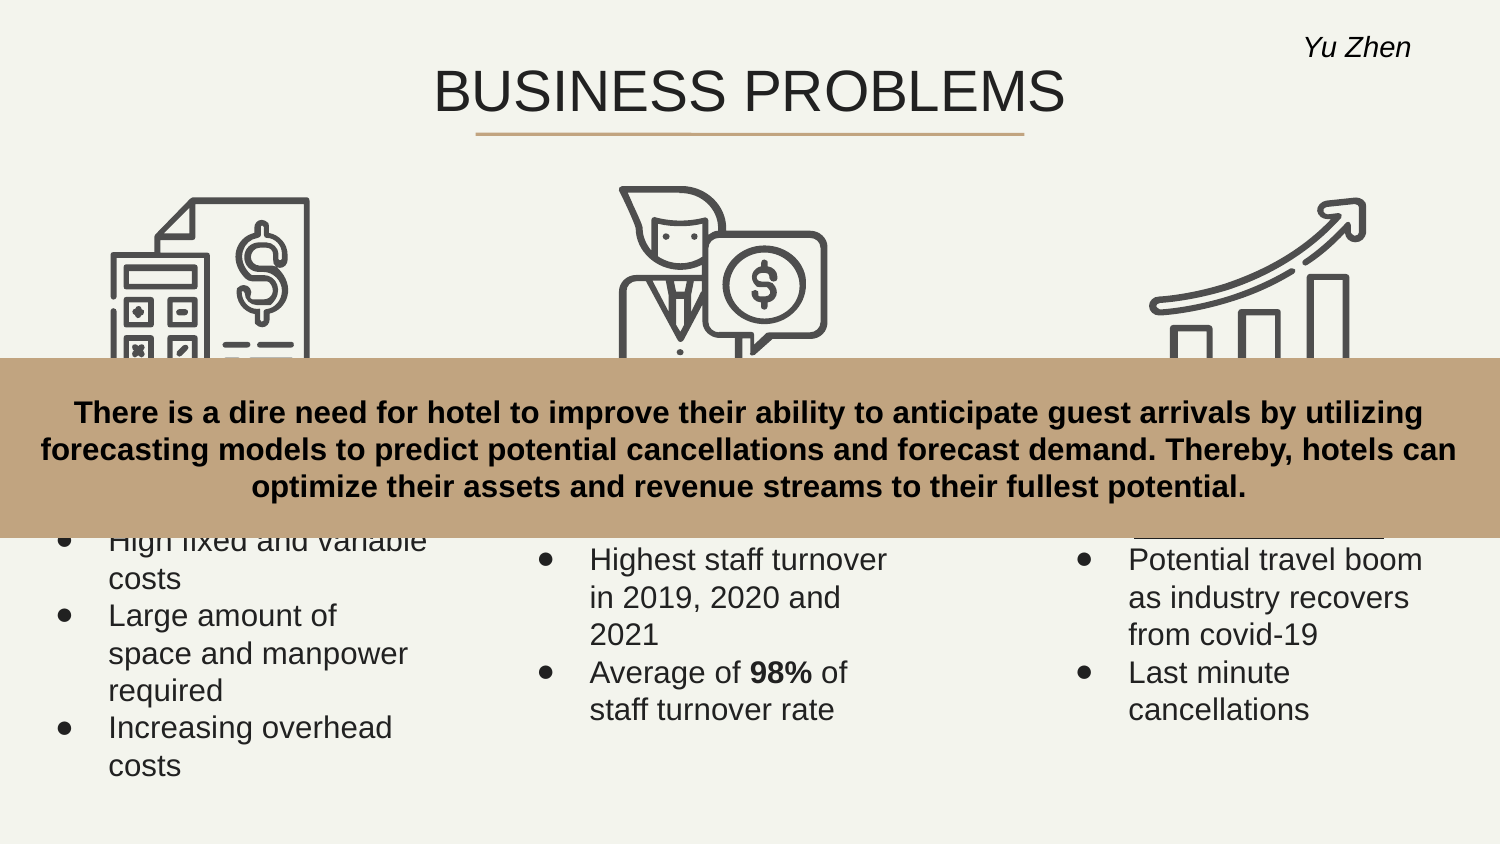

Yu Zhen
# BUSINESS PROBLEMS

There is a dire need for hotel to improve their ability to anticipate guest arrivals by utilizing forecasting models to predict potential cancellations and forecast demand. Thereby, hotels can optimize their assets and revenue streams to their fullest potential.
HIGH OPEX
LOW STAFF RETENTION
DEMAND VARIABILITY
Highest staff turnover in 2019, 2020 and 2021
Average of 98% of staff turnover rate
Potential travel boom as industry recovers from covid-19
Last minute cancellations
High fixed and variable costs
Large amount of space and manpower required
Increasing overhead costs